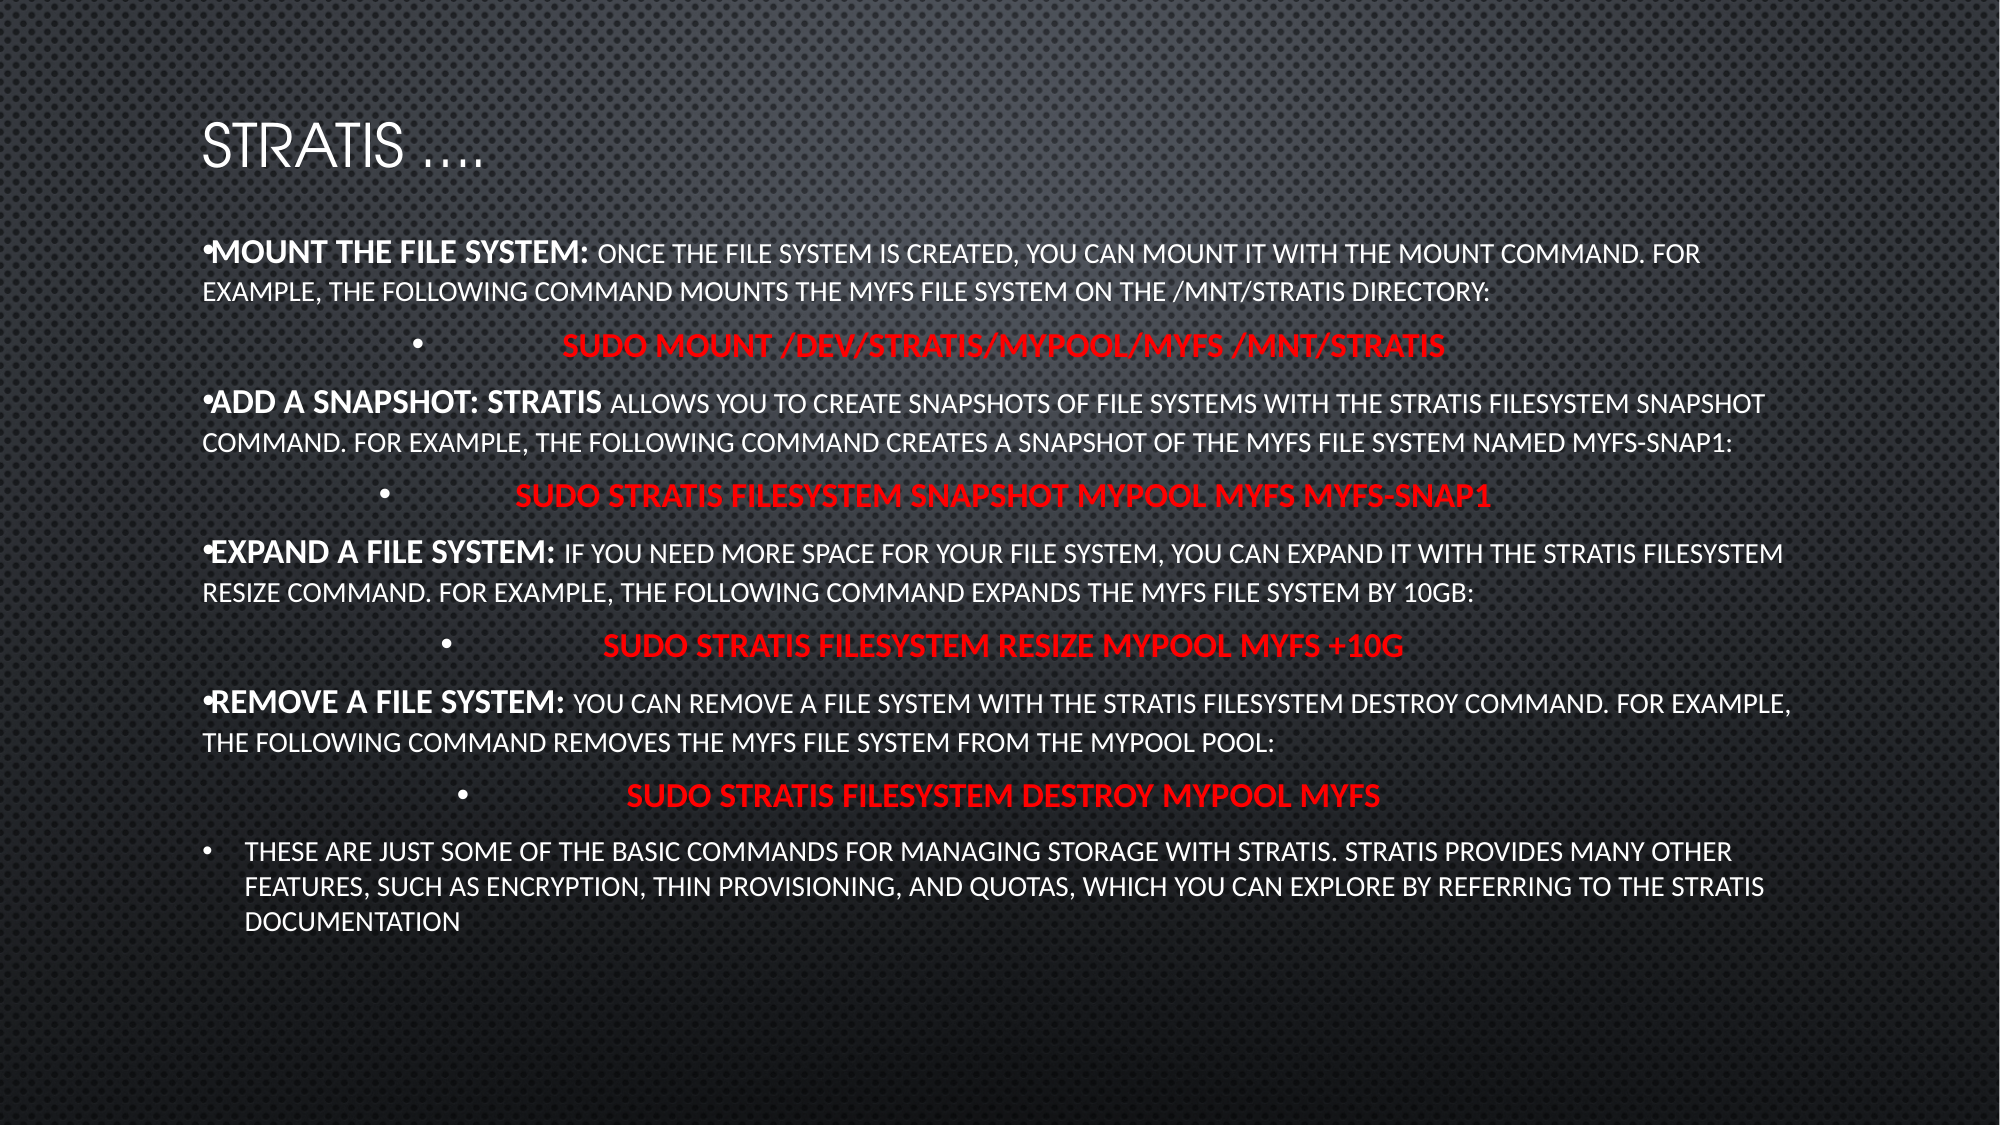

# Stratis ….
Mount the file system: Once the file system is created, you can mount it with the mount command. For example, the following command mounts the myfs file system on the /mnt/stratis directory:
sudo mount /dev/stratis/mypool/myfs /mnt/stratis
Add a snapshot: Stratis allows you to create snapshots of file systems with the stratis filesystem snapshot command. For example, the following command creates a snapshot of the myfs file system named myfs-snap1:
sudo stratis filesystem snapshot mypool myfs myfs-snap1
Expand a file system: If you need more space for your file system, you can expand it with the stratis filesystem resize command. For example, the following command expands the myfs file system by 10GB:
sudo stratis filesystem resize mypool myfs +10G
Remove a file system: You can remove a file system with the stratis filesystem destroy command. For example, the following command removes the myfs file system from the mypool pool:
sudo stratis filesystem destroy mypool myfs
These are just some of the basic commands for managing storage with Stratis. Stratis provides many other features, such as encryption, thin provisioning, and quotas, which you can explore by referring to the Stratis documentation